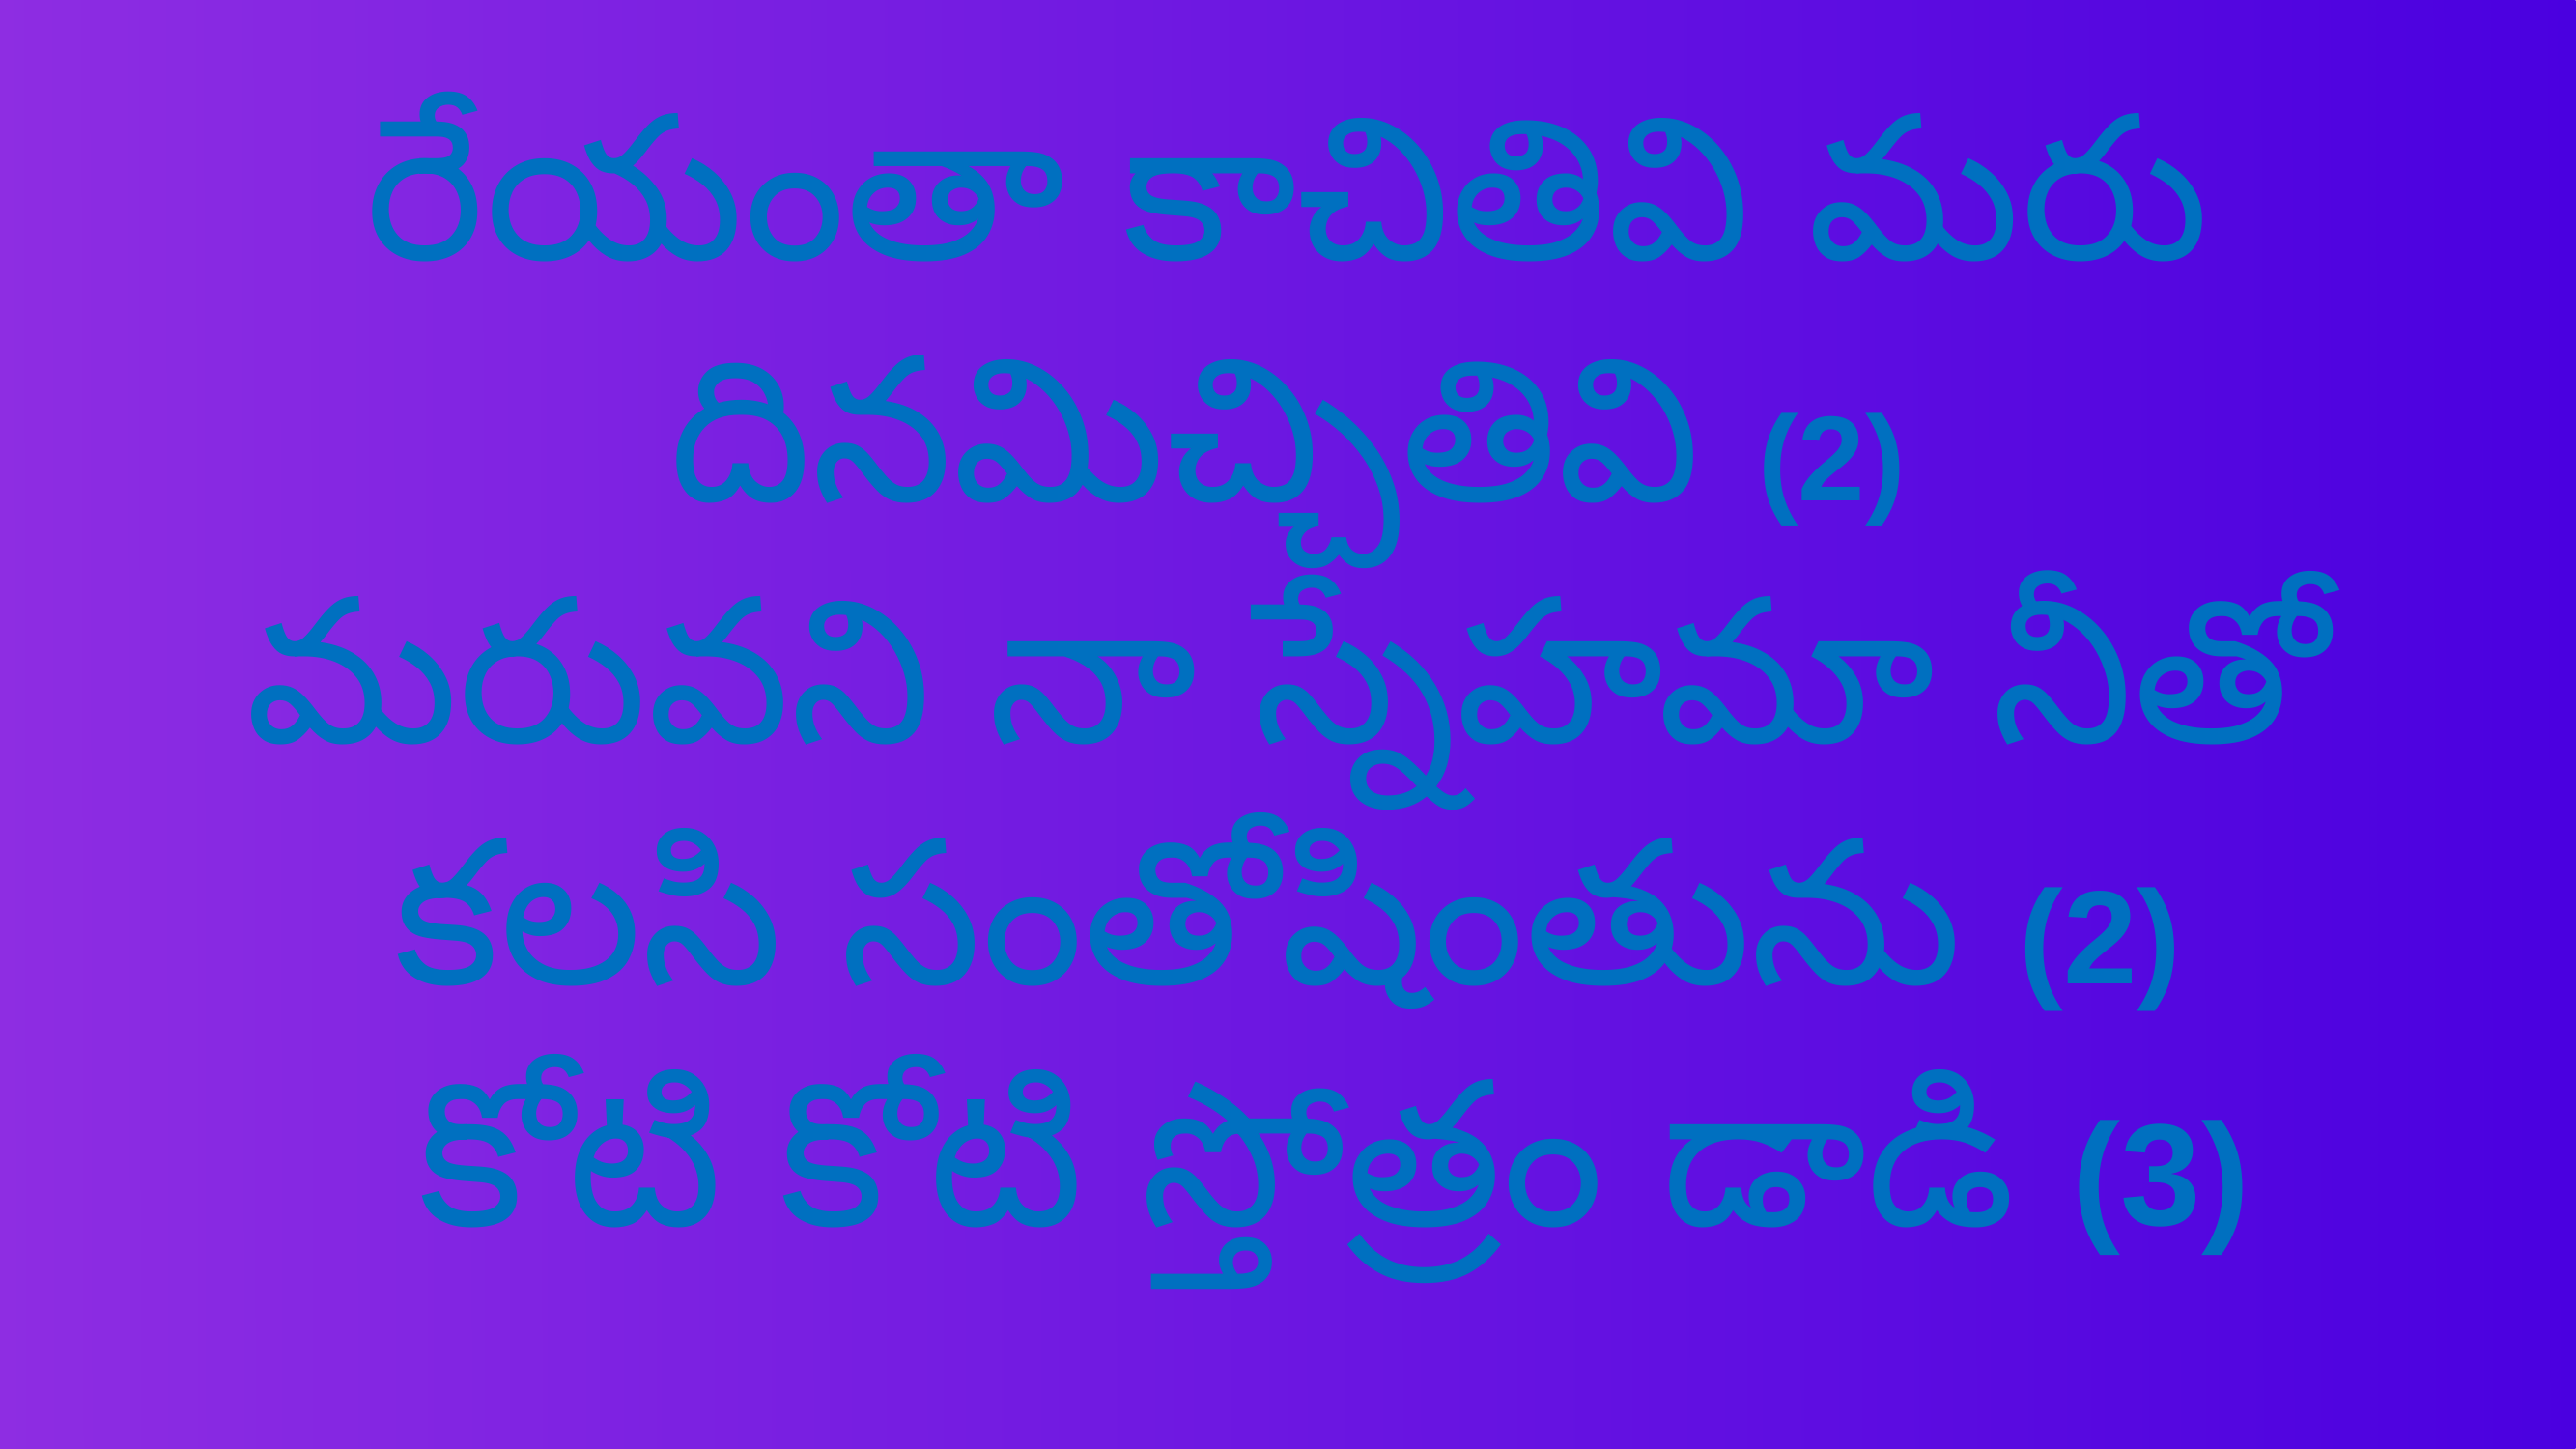

రేయంతా కాచితివి మరు దినమిచ్చితివి (2)
మరువని నా స్నేహమా నీతో కలసి సంతోషింతును (2)
      కోటి కోటి స్తోత్రం డాడి (3)